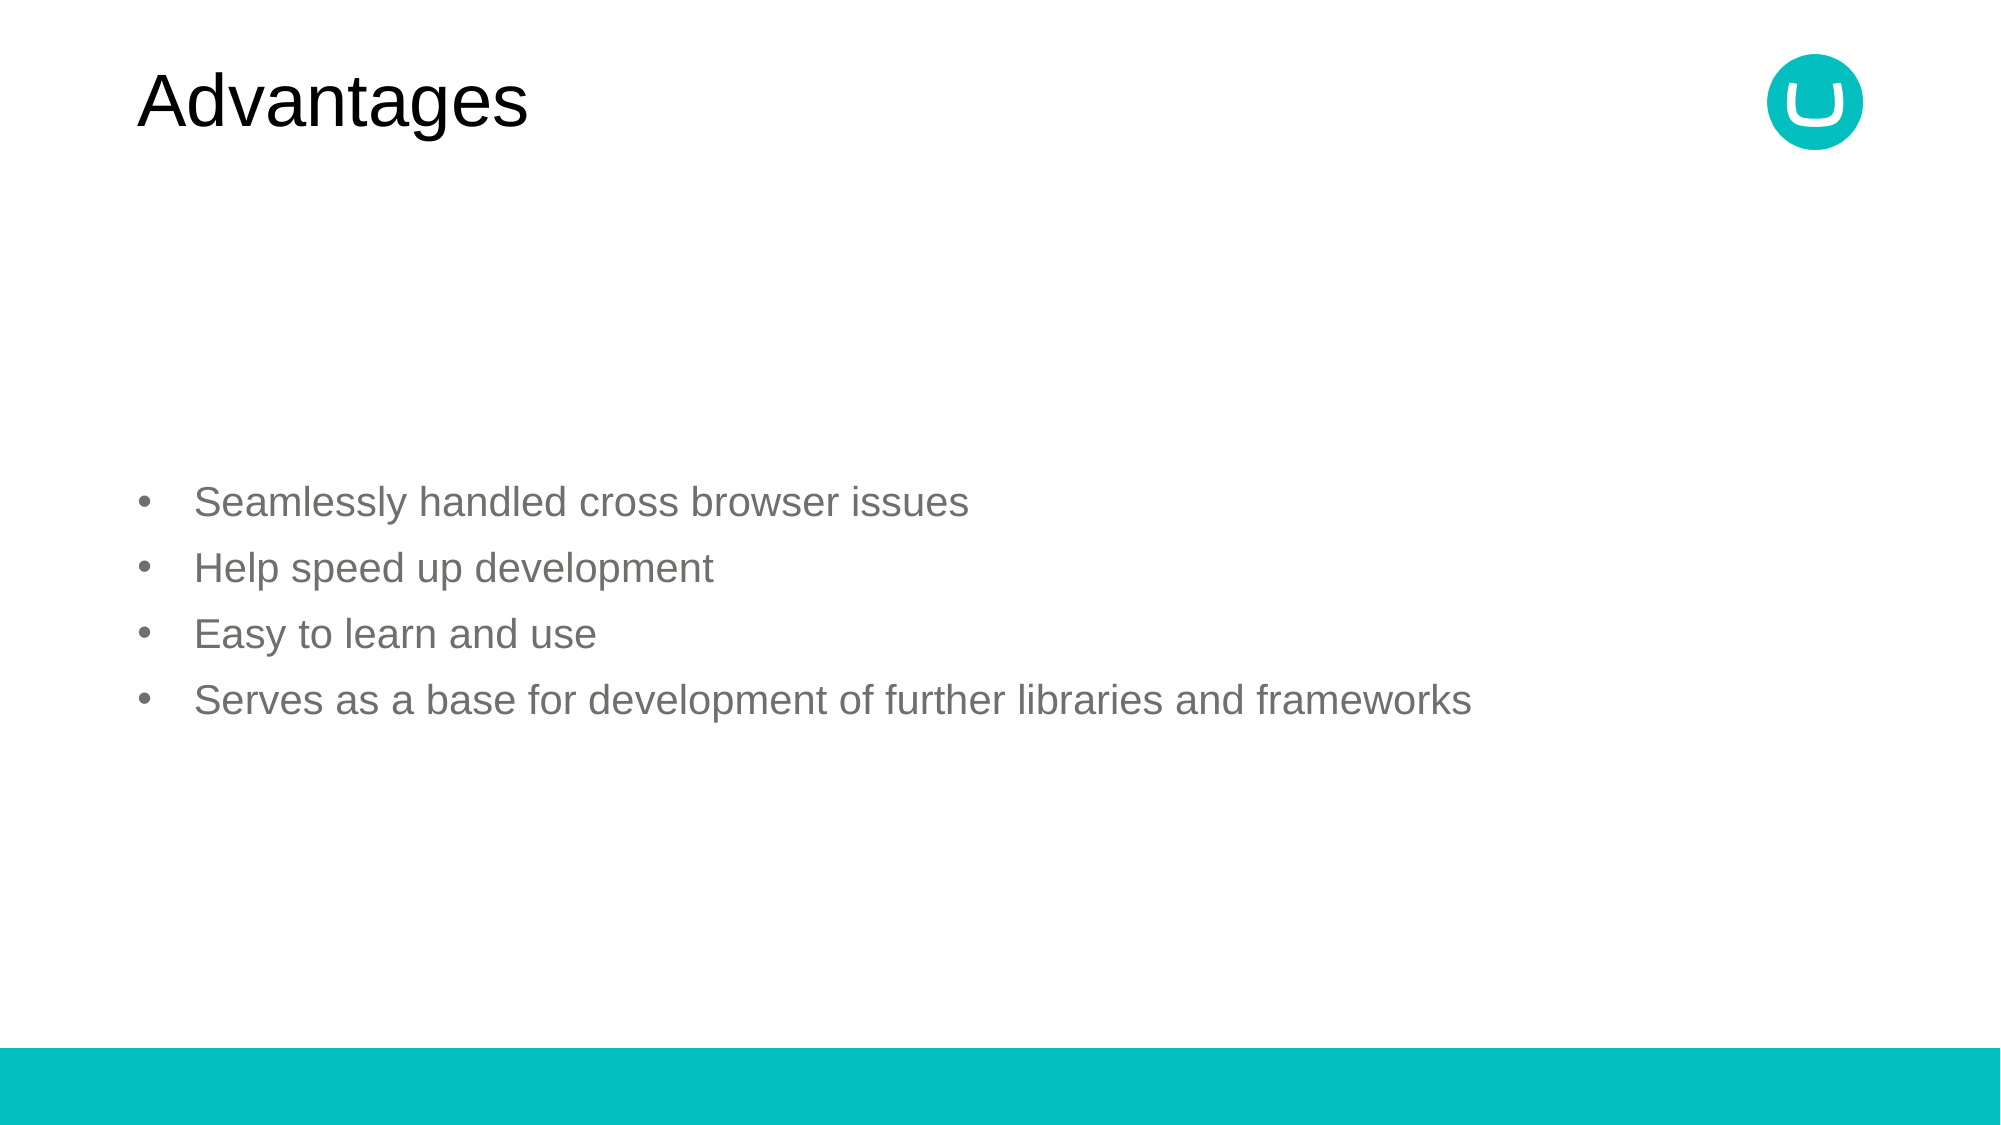

# Advantages
Seamlessly handled cross browser issues
Help speed up development
Easy to learn and use
Serves as a base for development of further libraries and frameworks